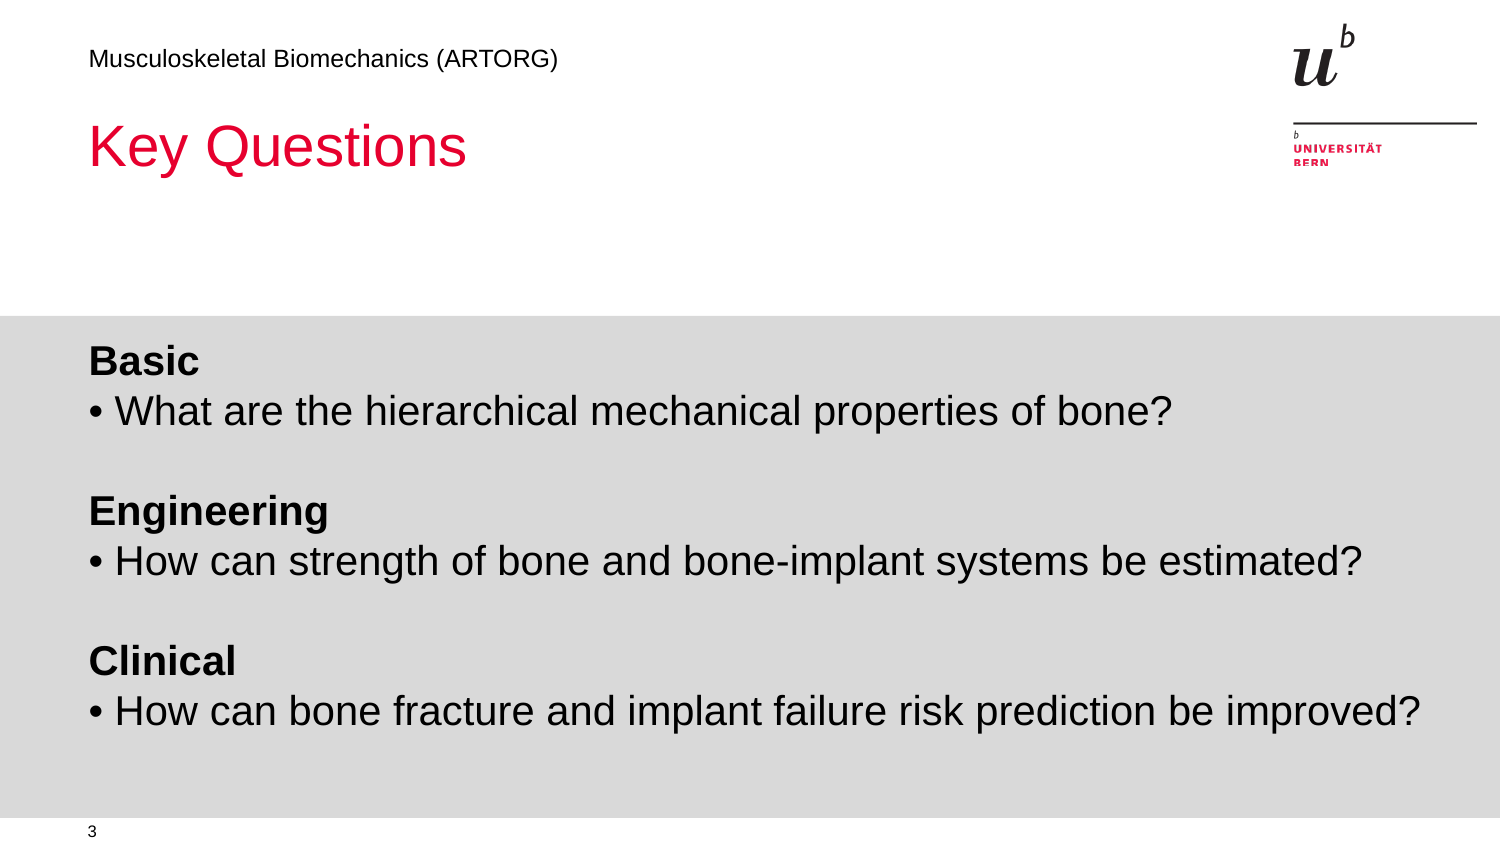

Musculoskeletal Biomechanics (ARTORG)
# Key Questions
Basic
• What are the hierarchical mechanical properties of bone?

Engineering
• How can strength of bone and bone-implant systems be estimated?

Clinical
• How can bone fracture and implant failure risk prediction be improved?